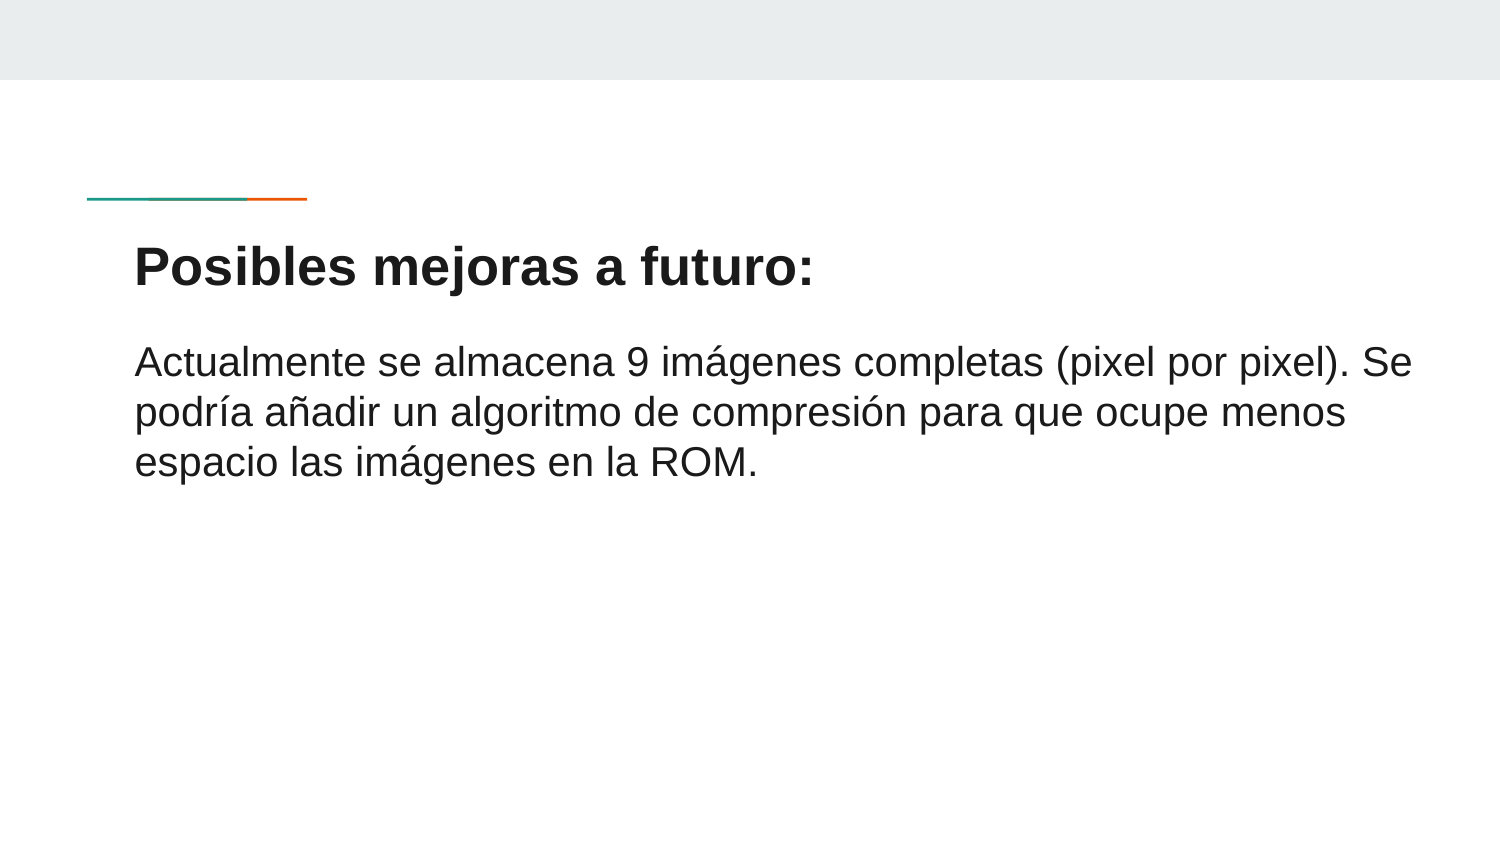

# Posibles mejoras a futuro:

Actualmente se almacena 9 imágenes completas (pixel por pixel). Se podría añadir un algoritmo de compresión para que ocupe menos espacio las imágenes en la ROM.